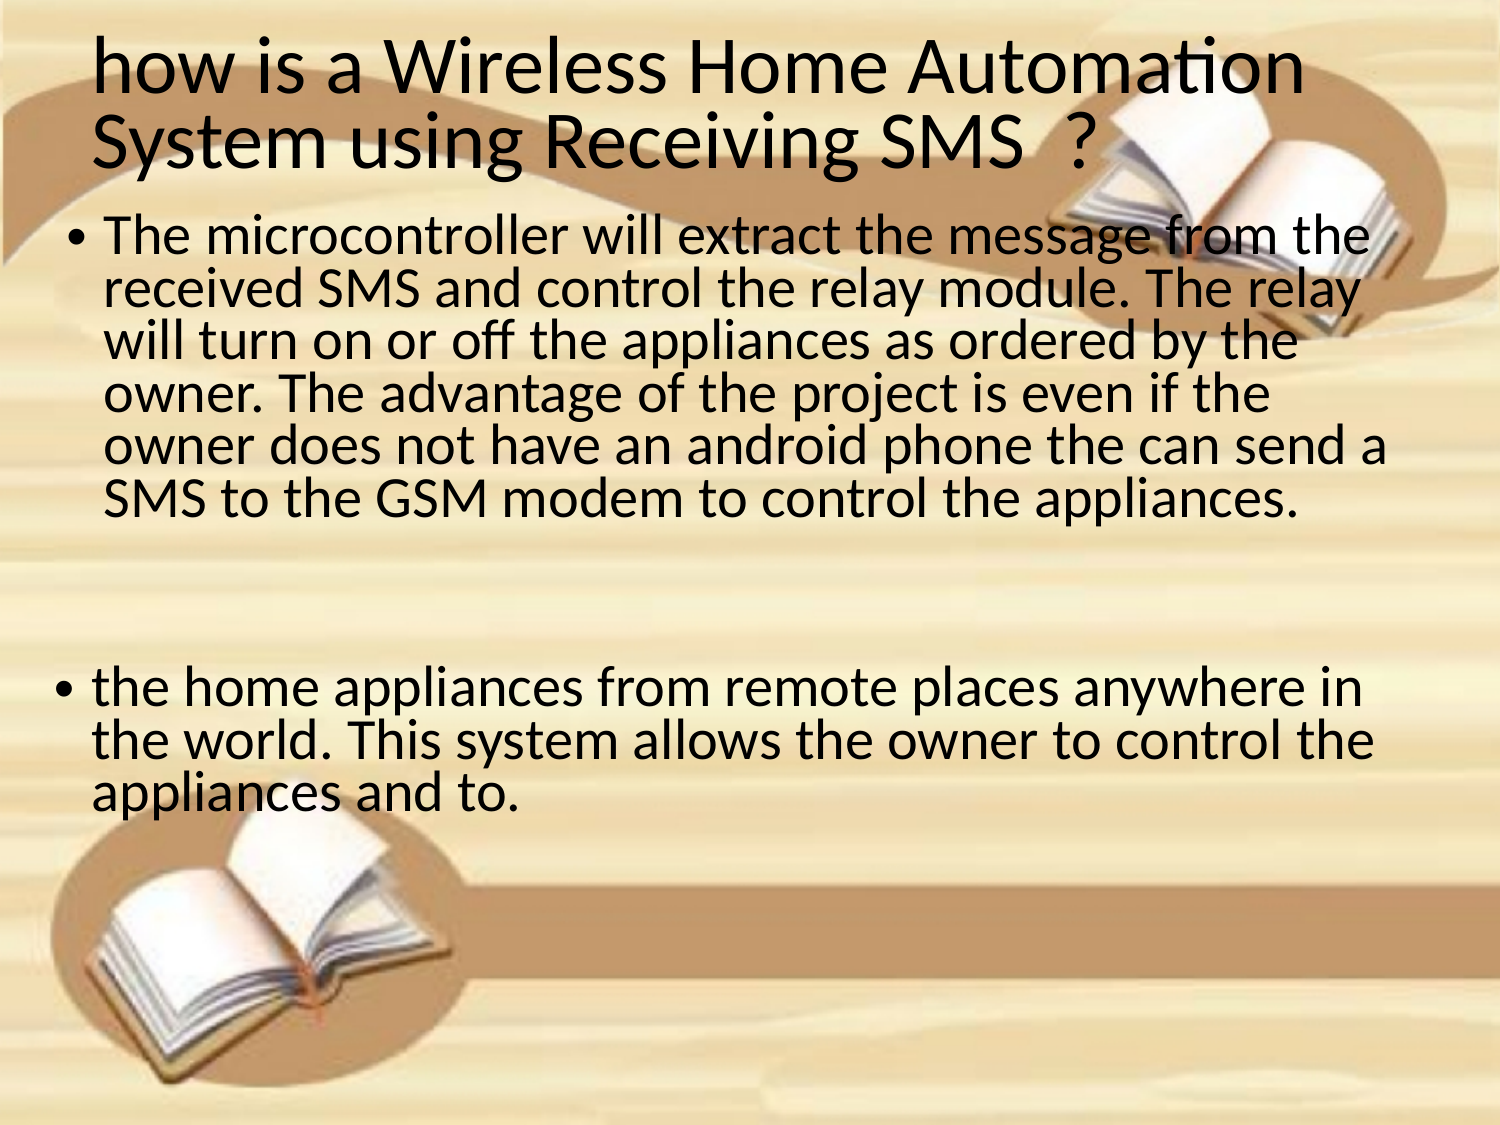

# how is a Wireless Home Automation System using Receiving SMS  ?
The microcontroller will extract the message from the received SMS and control the relay module. The relay will turn on or off the appliances as ordered by the owner. The advantage of the project is even if the owner does not have an android phone the can send a SMS to the GSM modem to control the appliances.
the home appliances from remote places anywhere in the world. This system allows the owner to control the appliances and to.